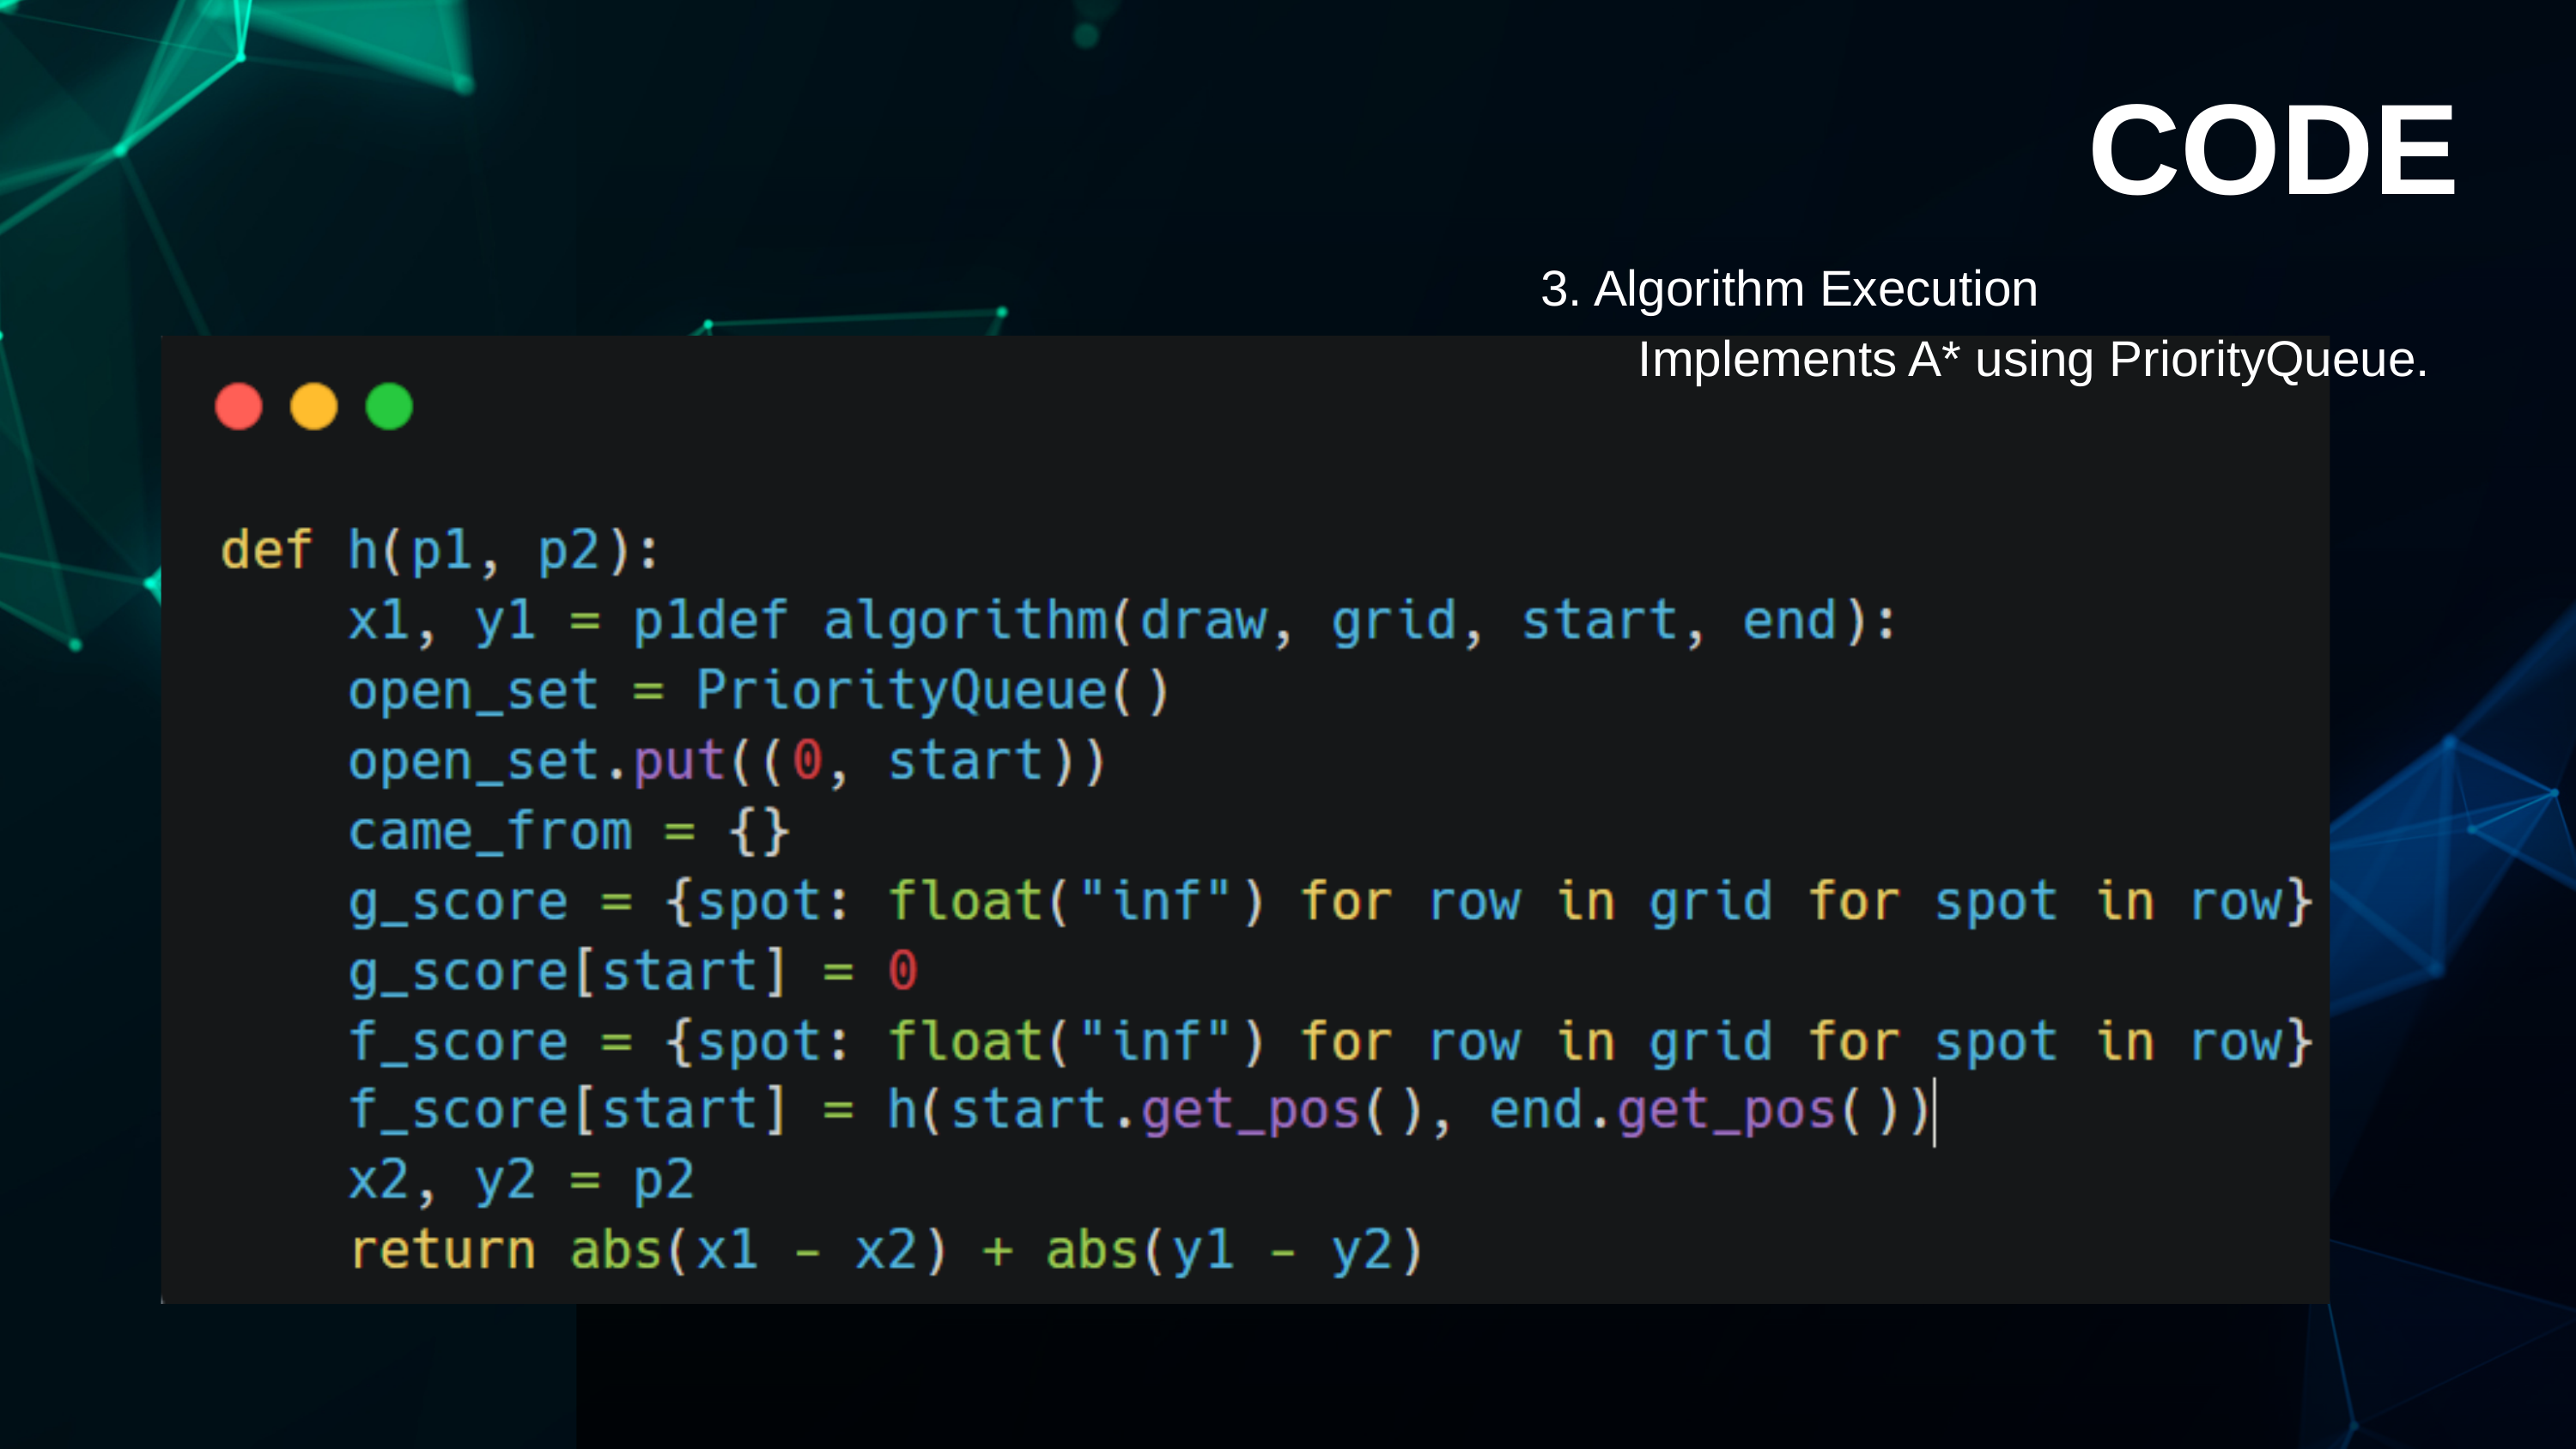

CODE
3. Algorithm Execution
       Implements A* using PriorityQueue.